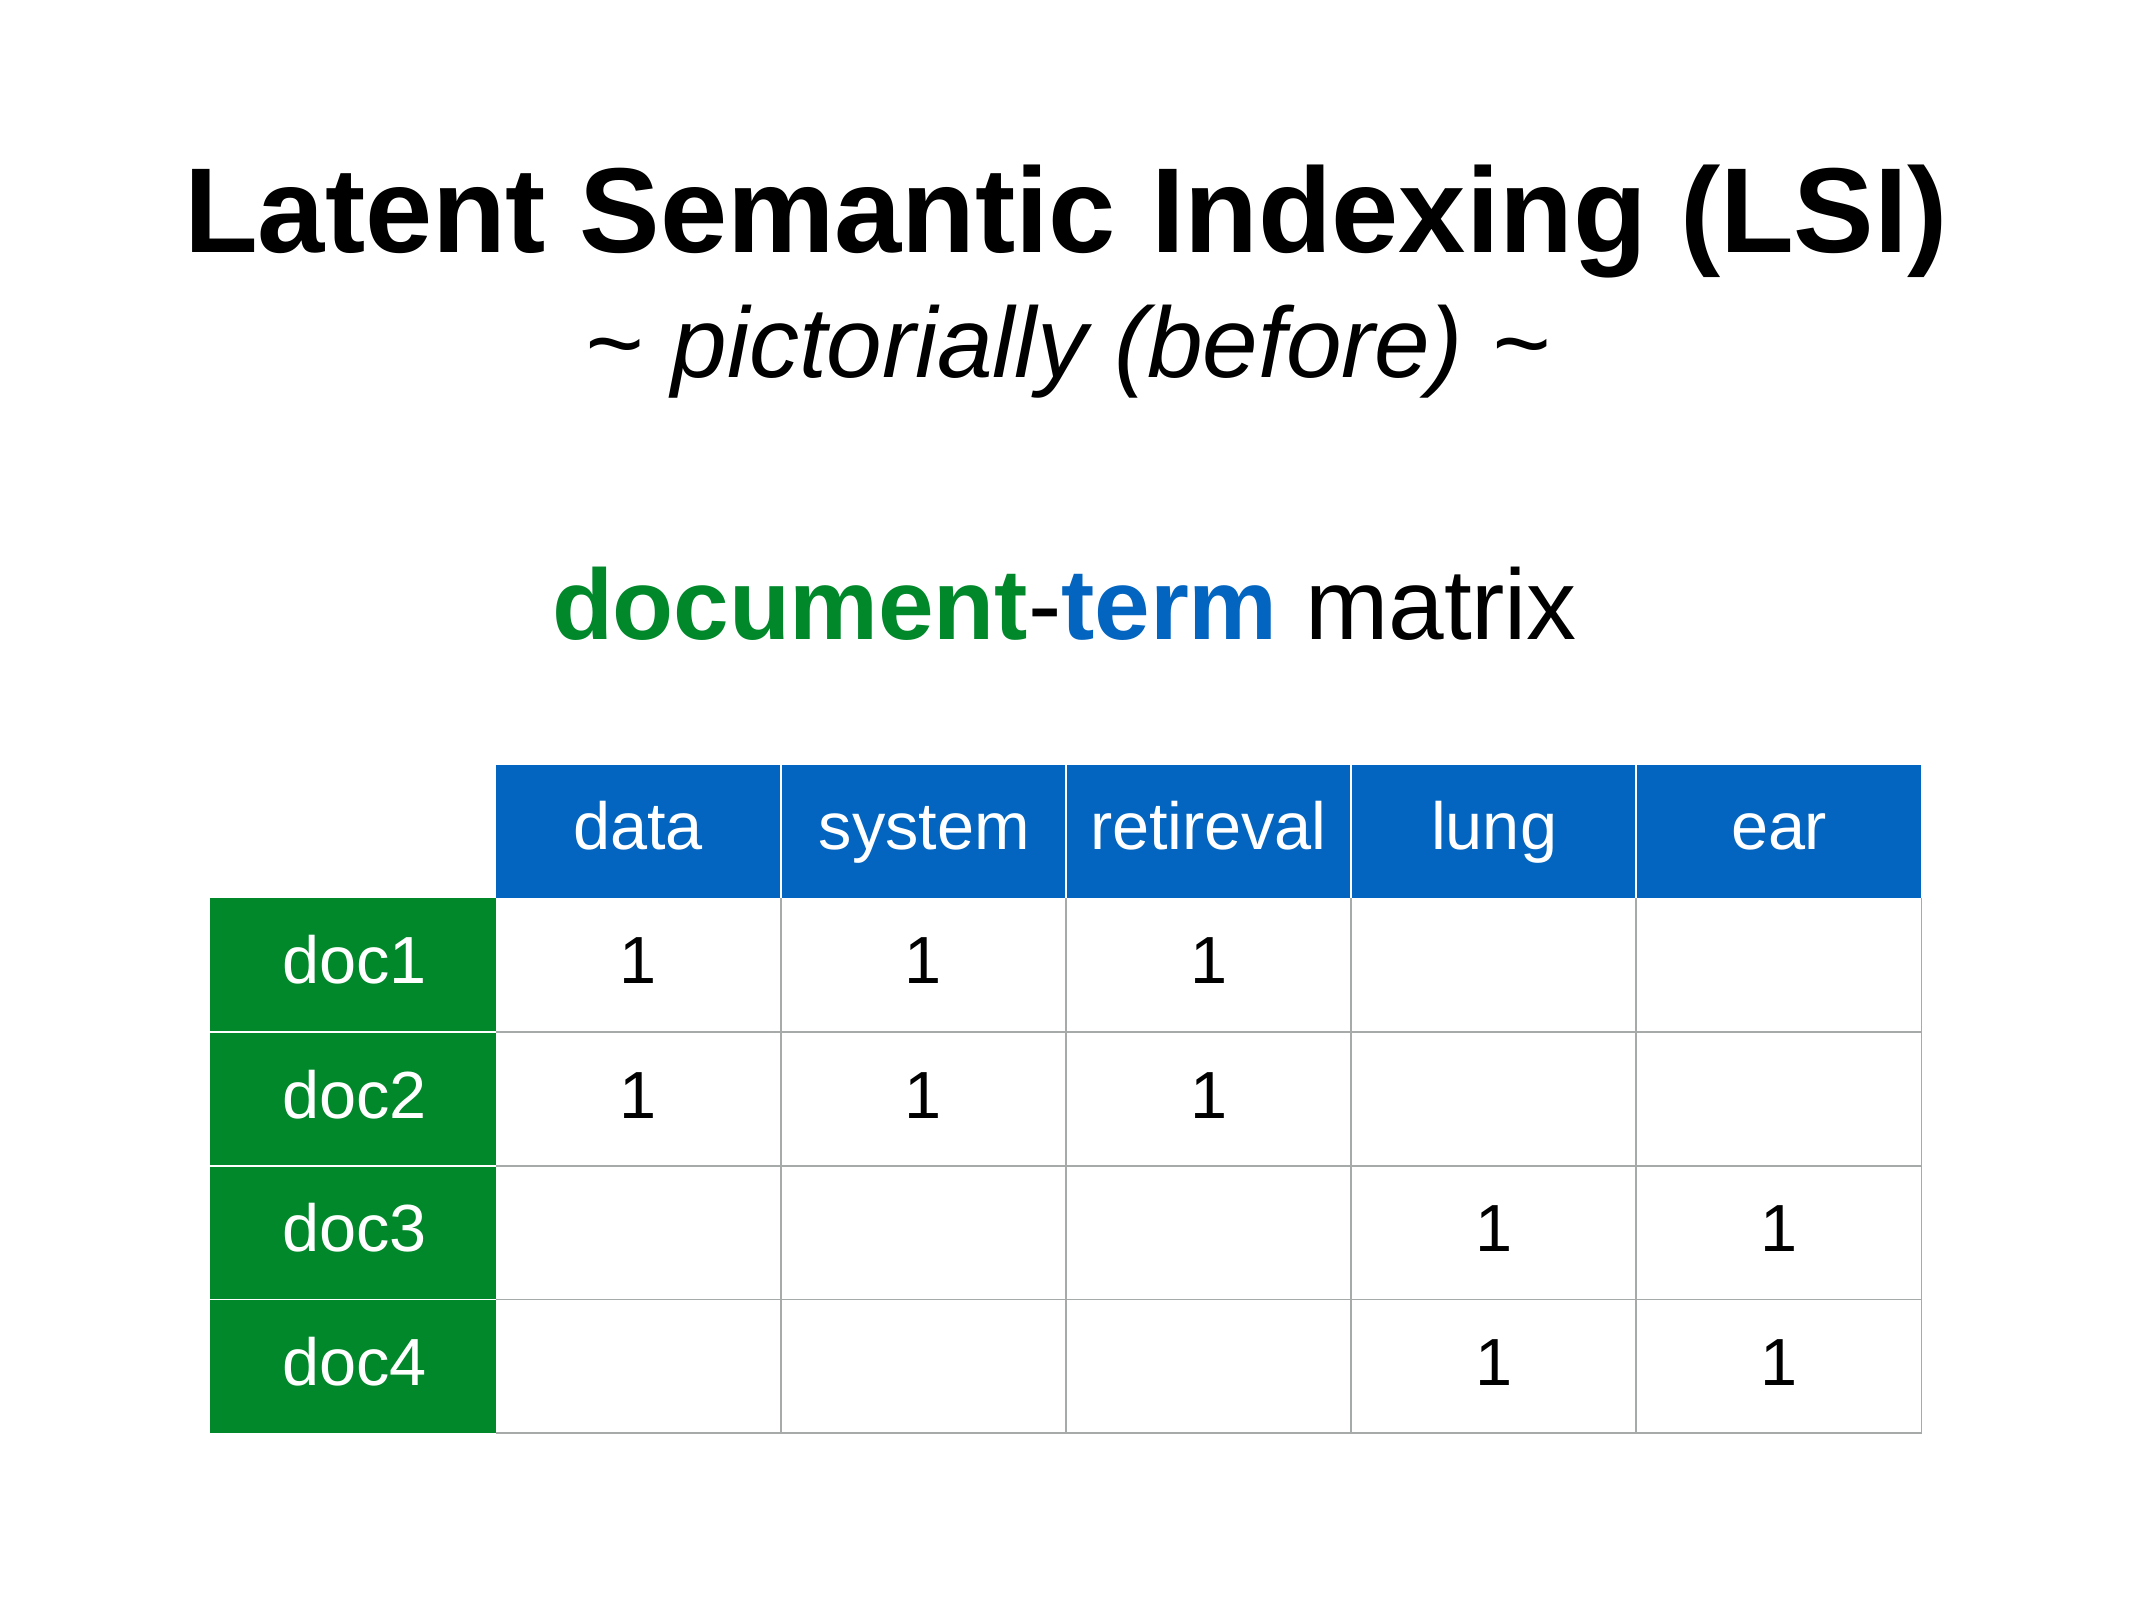

# Latent Semantic	Indexing (LSI)
~	pictorially (before) ~
document-term matrix
|  | data | system | retireval | lung | ear |
| --- | --- | --- | --- | --- | --- |
| doc1 | 1 | 1 | 1 |  |  |
| doc2 | 1 | 1 | 1 |  |  |
| doc3 |  |  |  | 1 | 1 |
| doc4 |  |  |  | 1 | 1 |